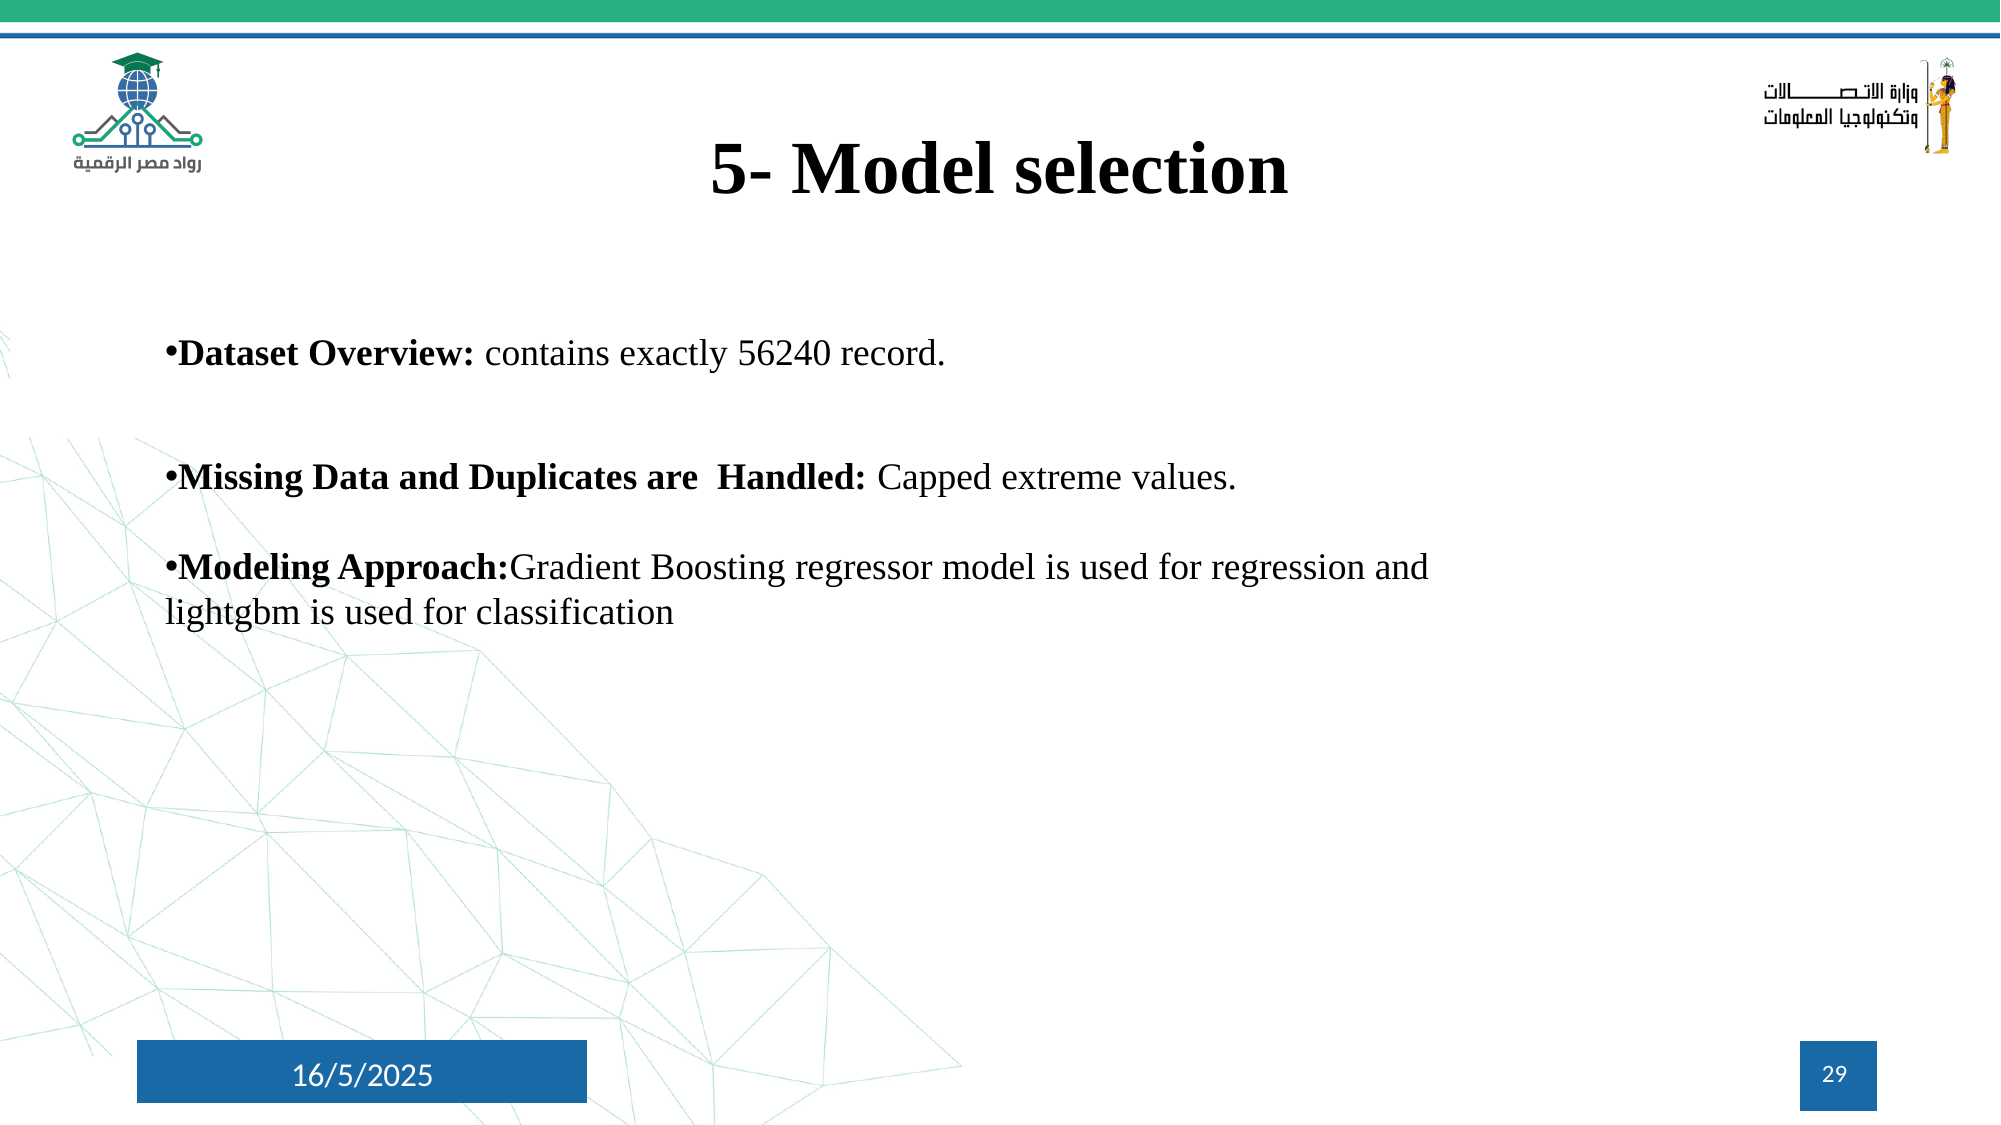

# 5- Model selection
Dataset Overview: contains exactly 56240 record.

Missing Data and Duplicates are  Handled: Capped extreme values.

Modeling Approach:Gradient Boosting regressor model is used for regression and lightgbm is used for classification
16/5/2025
29